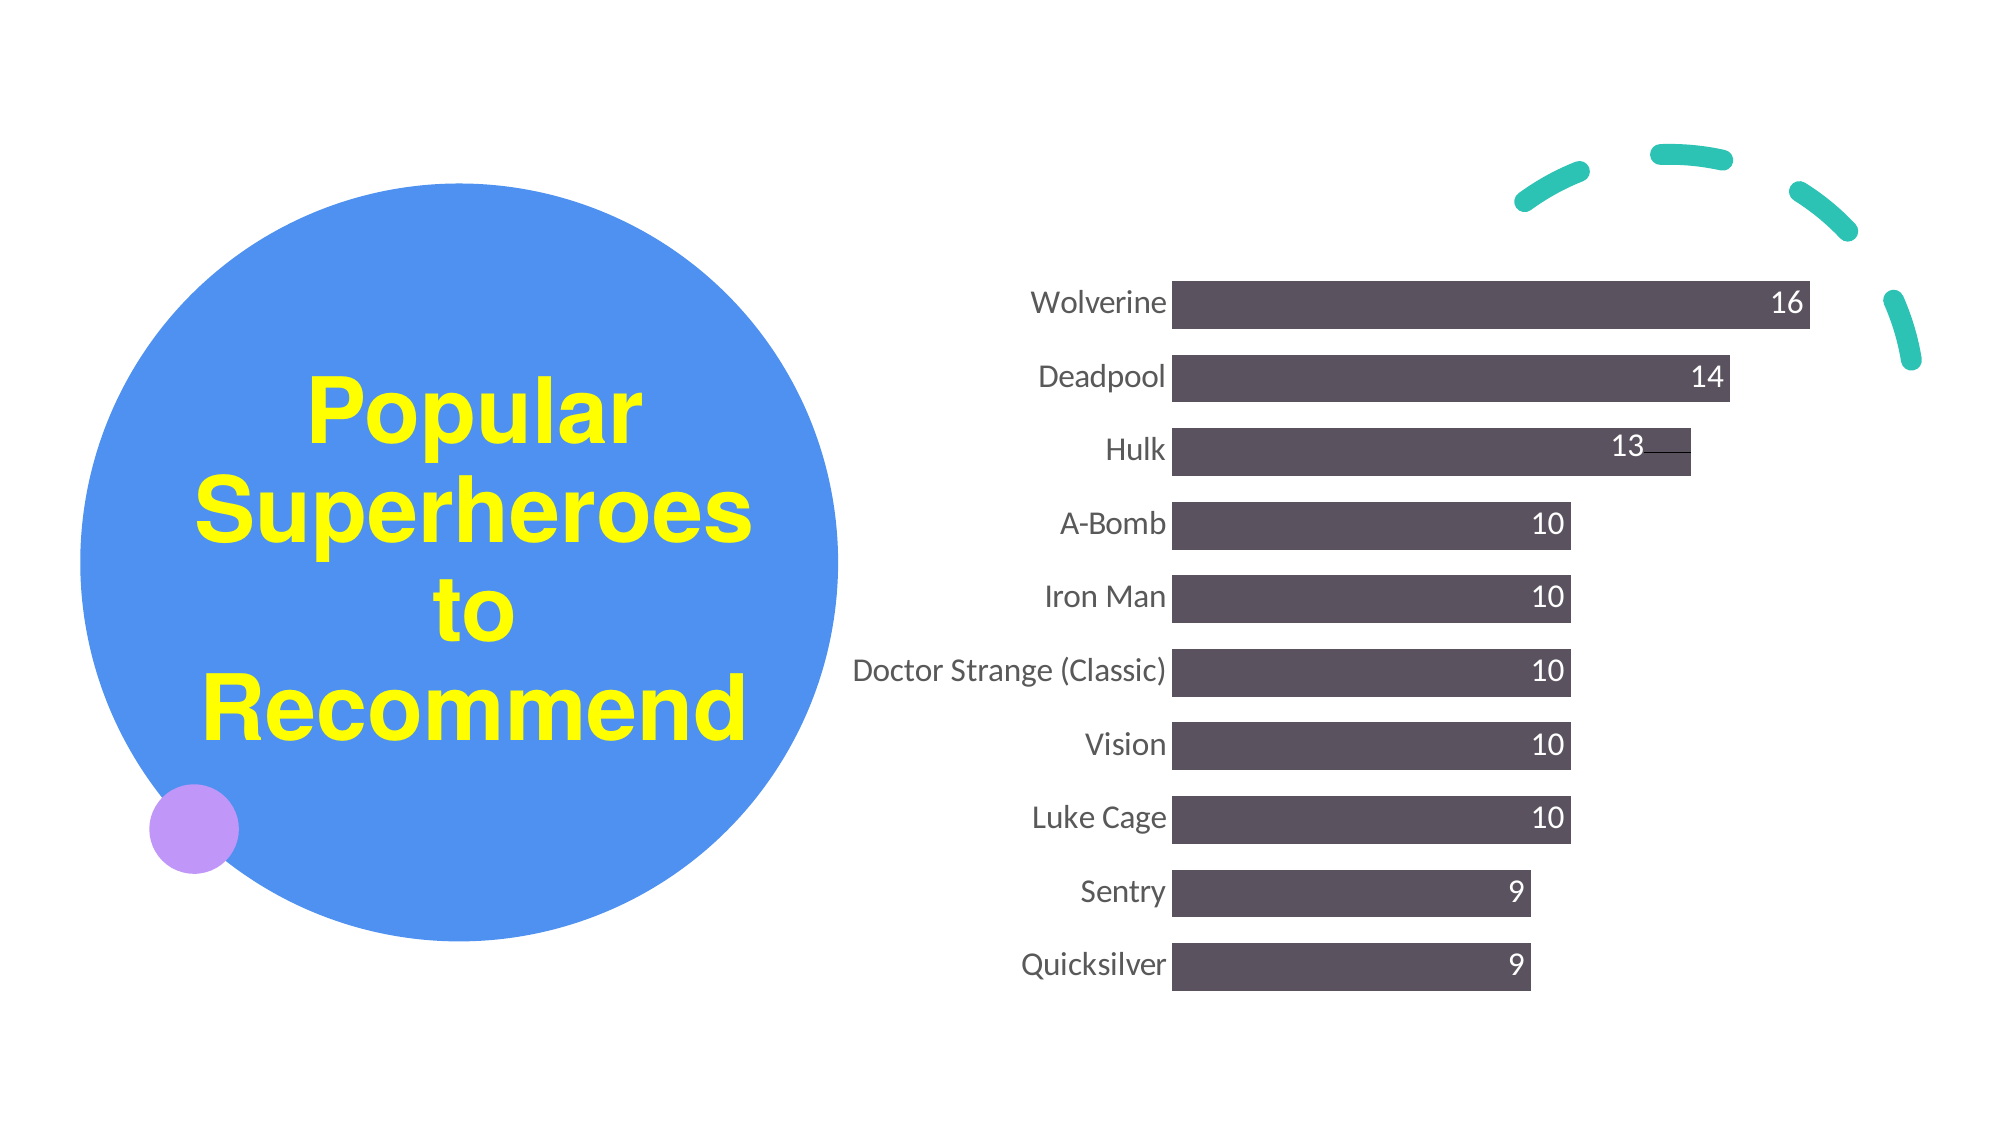

# Popular Superheroes to Recommend

### Chart

| Category | num_teams |
|---|---|
| Wolverine | 16.0 |
| Deadpool | 14.0 |
| Hulk | 13.0 |
| A-Bomb | 10.0 |
| Iron Man | 10.0 |
| Doctor Strange (Classic) | 10.0 |
| Vision | 10.0 |
| Luke Cage | 10.0 |
| Sentry | 9.0 |
| Quicksilver | 9.0 |